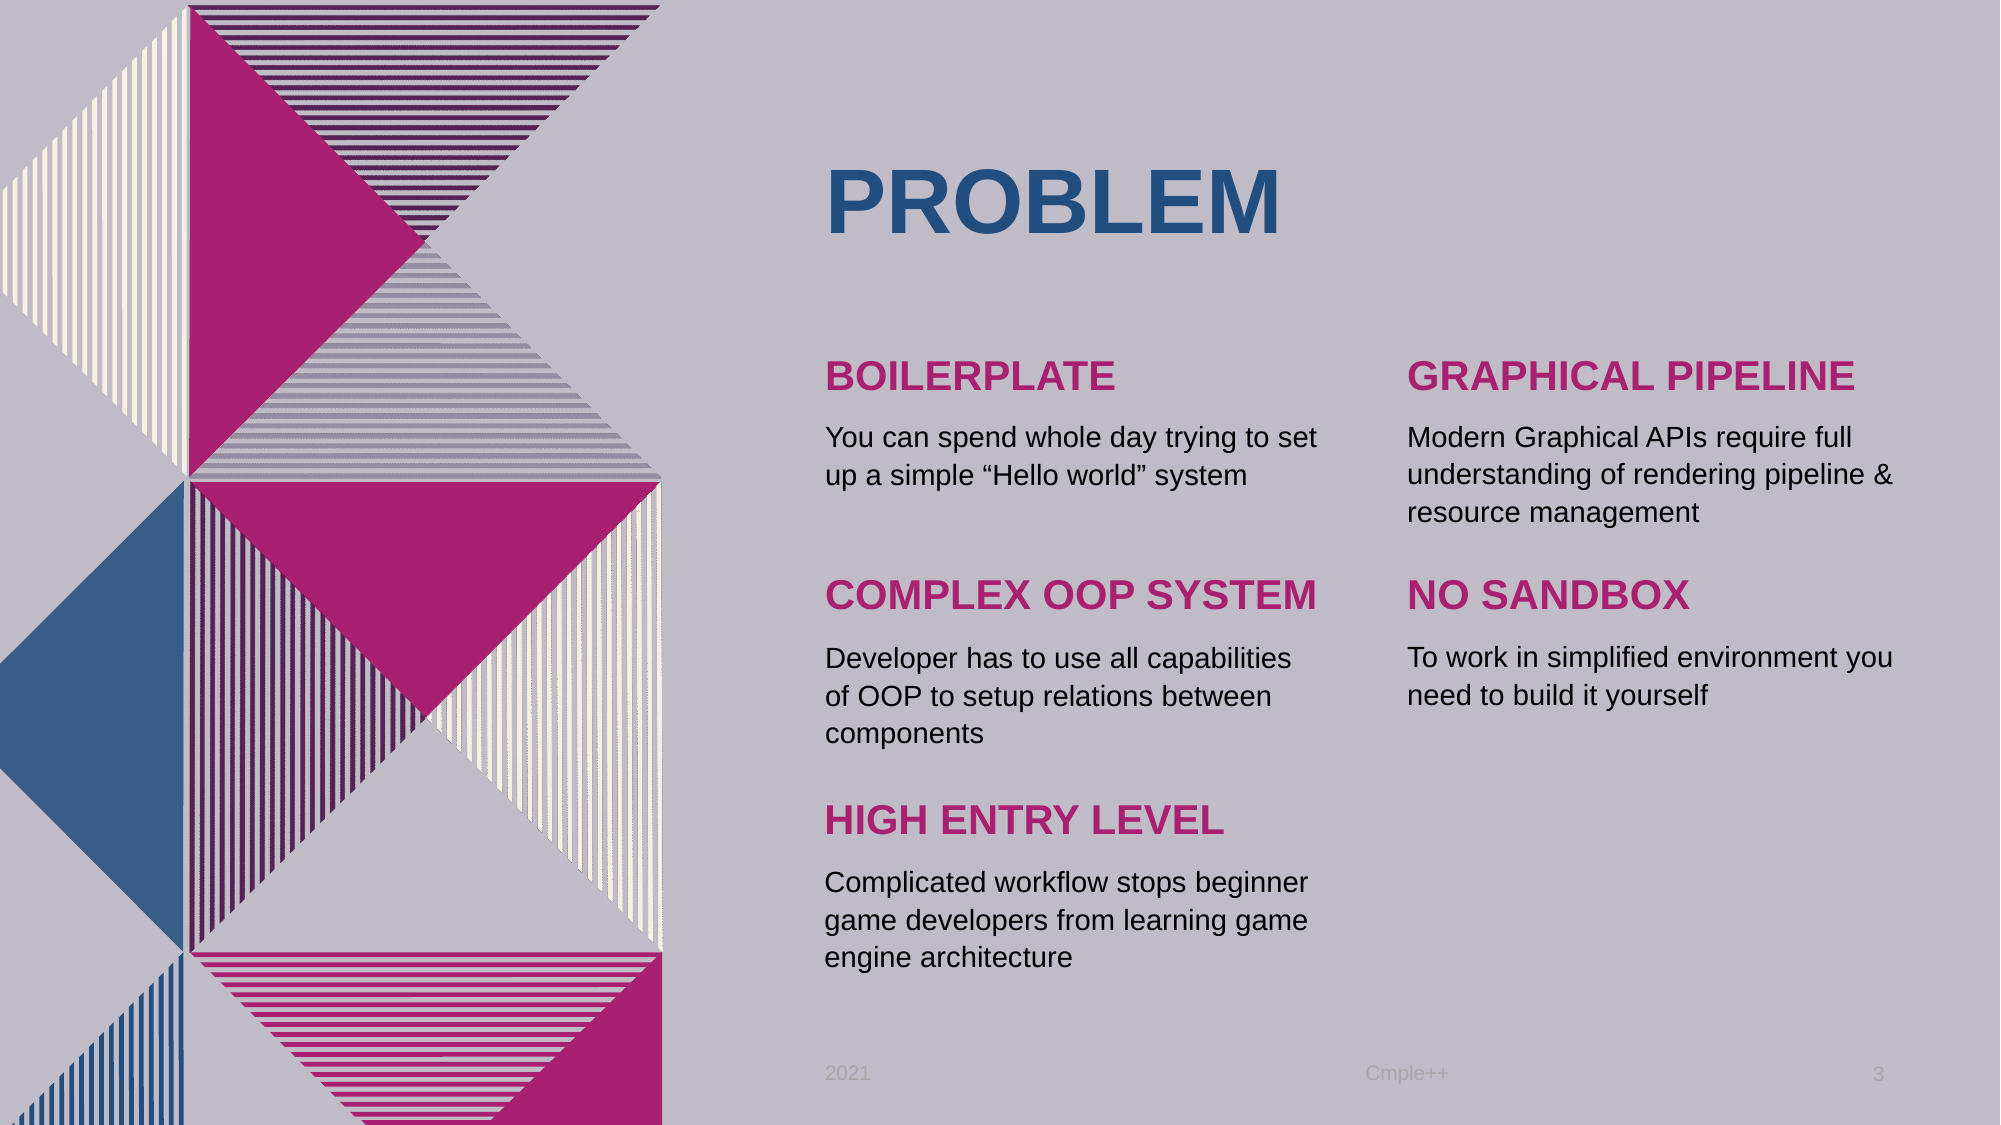

# PROBLEM
boilerplate
Graphical pipeline
Modern Graphical APIs require full understanding of rendering pipeline & resource management
You can spend whole day trying to set up a simple “Hello world” system
Complex OOP system
No sandbox
To work in simplified environment you need to build it yourself
Developer has to use all capabilities of OOP to setup relations between components
HIGH ENTRY LEVEL
Complicated workflow stops beginner game developers from learning game engine architecture
Cmple++
2021
3